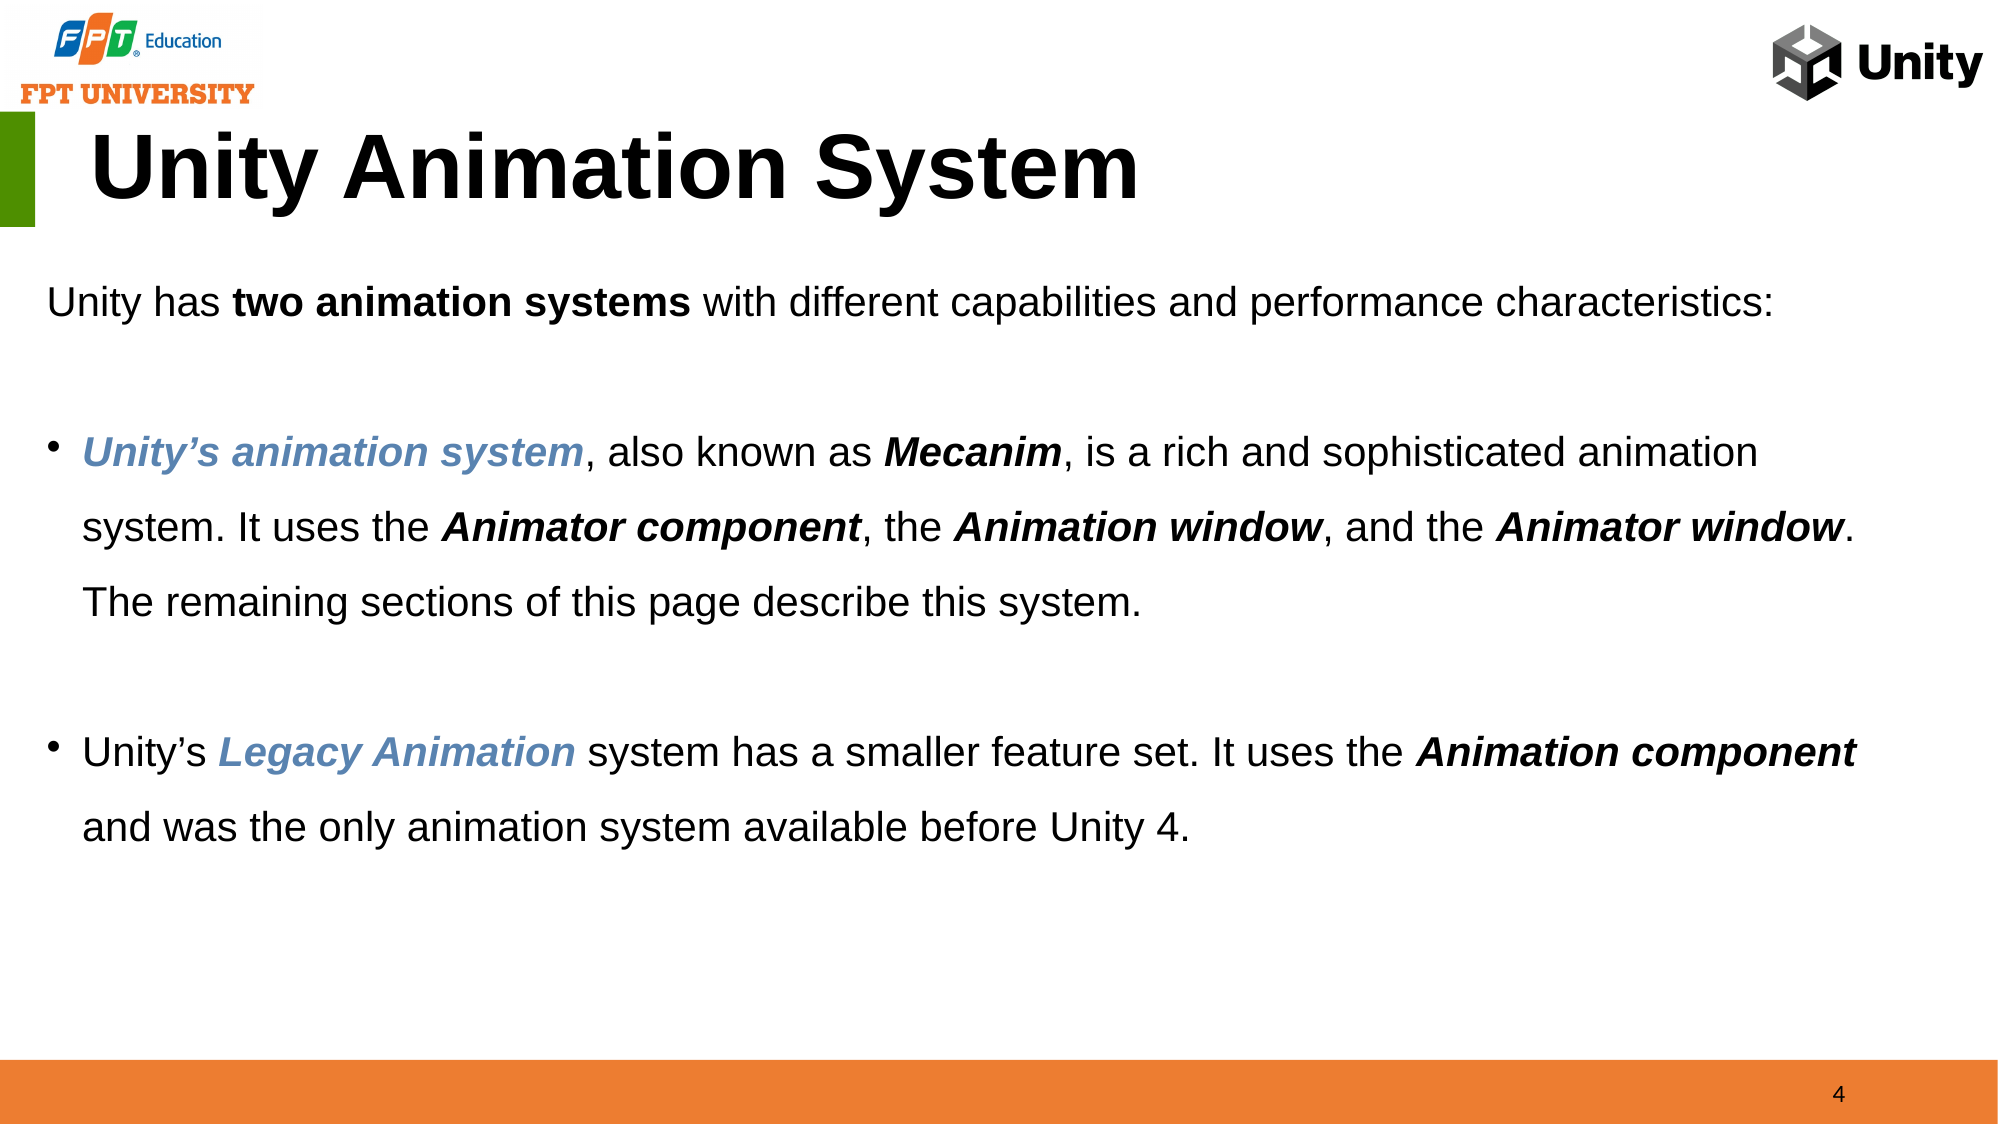

Unity Animation System
Unity has two animation systems with different capabilities and performance characteristics:

Unity’s animation system, also known as Mecanim, is a rich and sophisticated animation system. It uses the Animator component, the Animation window, and the Animator window. The remaining sections of this page describe this system.

Unity’s Legacy Animation system has a smaller feature set. It uses the Animation component and was the only animation system available before Unity 4.
4